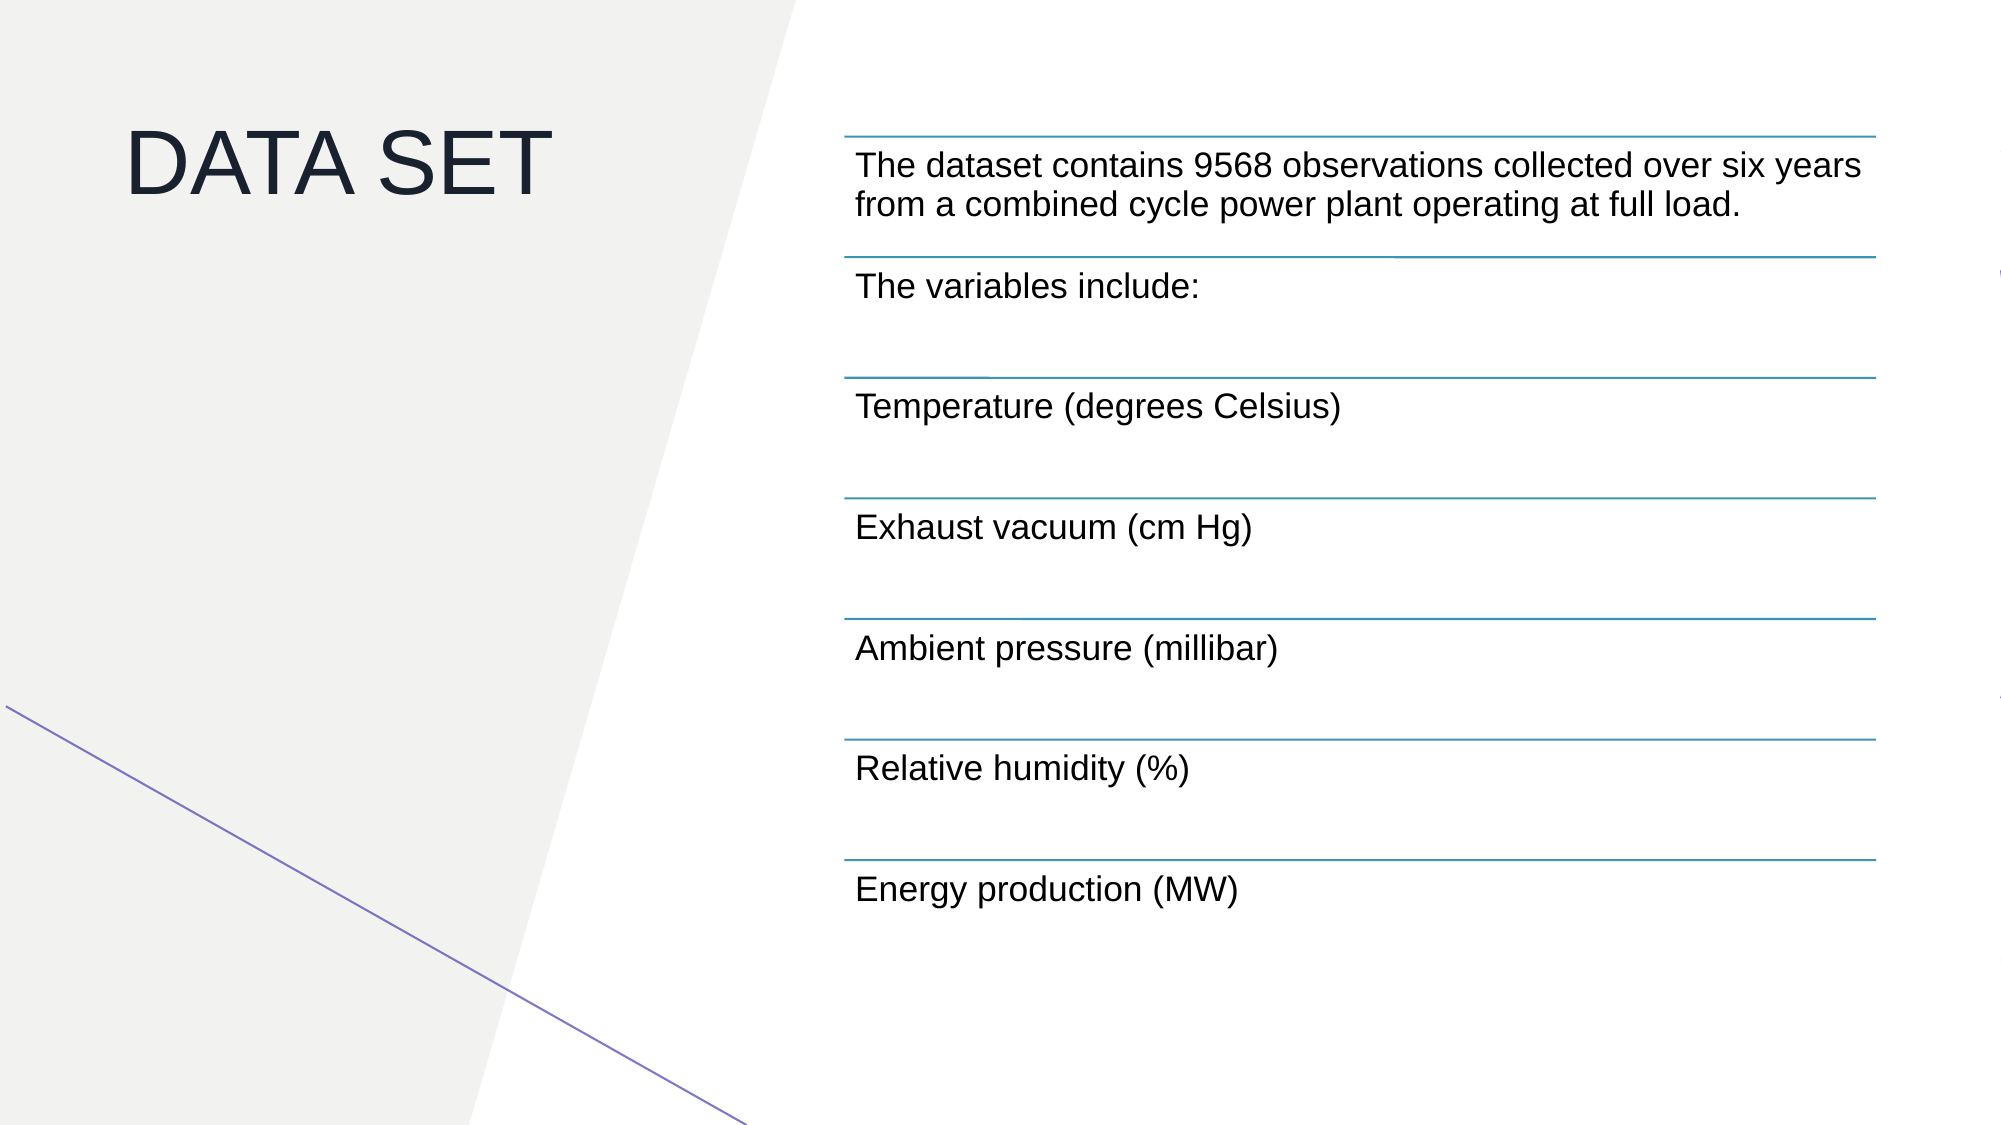

# Data Set
The dataset contains 9568 observations collected over six years from a combined cycle power plant operating at full load.
The variables include:
Temperature (degrees Celsius)
Exhaust vacuum (cm Hg)
Ambient pressure (millibar)
Relative humidity (%)
Energy production (MW)